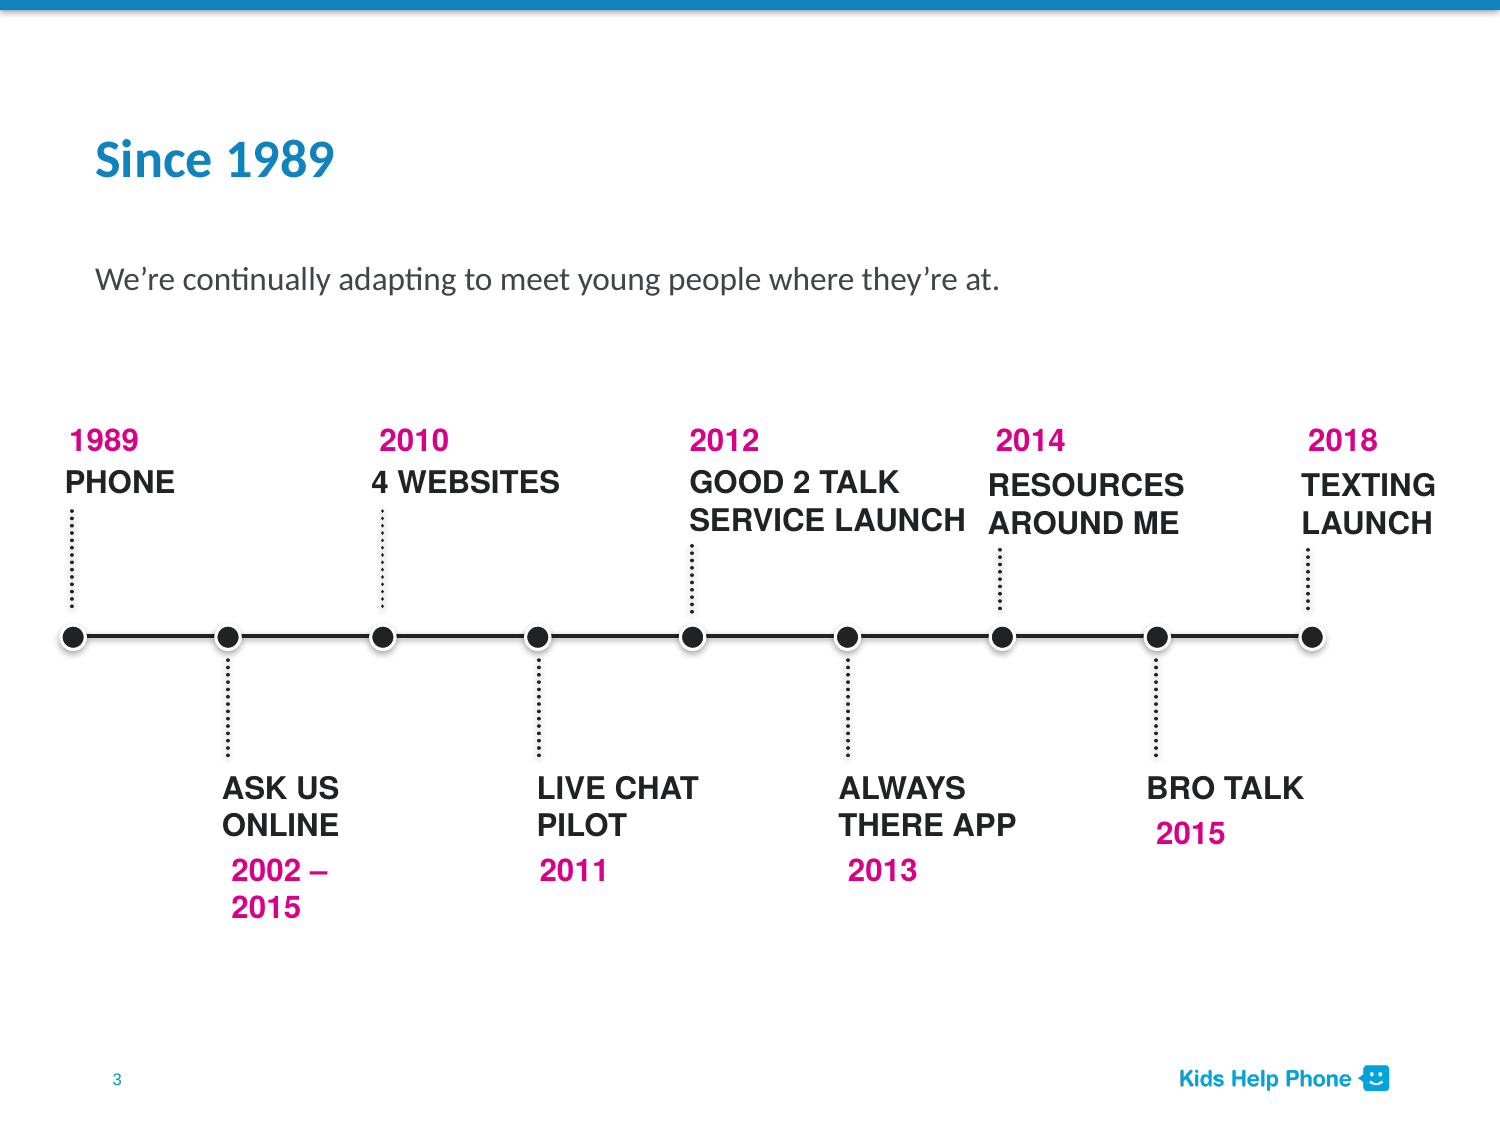

Since 1989
We’re continually adapting to meet young people where they’re at.

1989
2010
2012
2014
2018
PHONE
4 WEBSITES
GOOD 2 TALK
SERVICE LAUNCH
RESOURCES
AROUND ME
TEXTING
LAUNCH

ASK US
ONLINE
LIVE CHAT
PILOT
ALWAYS
THERE APP
BRO TALK
2015
2002 –
2015
2011
2013